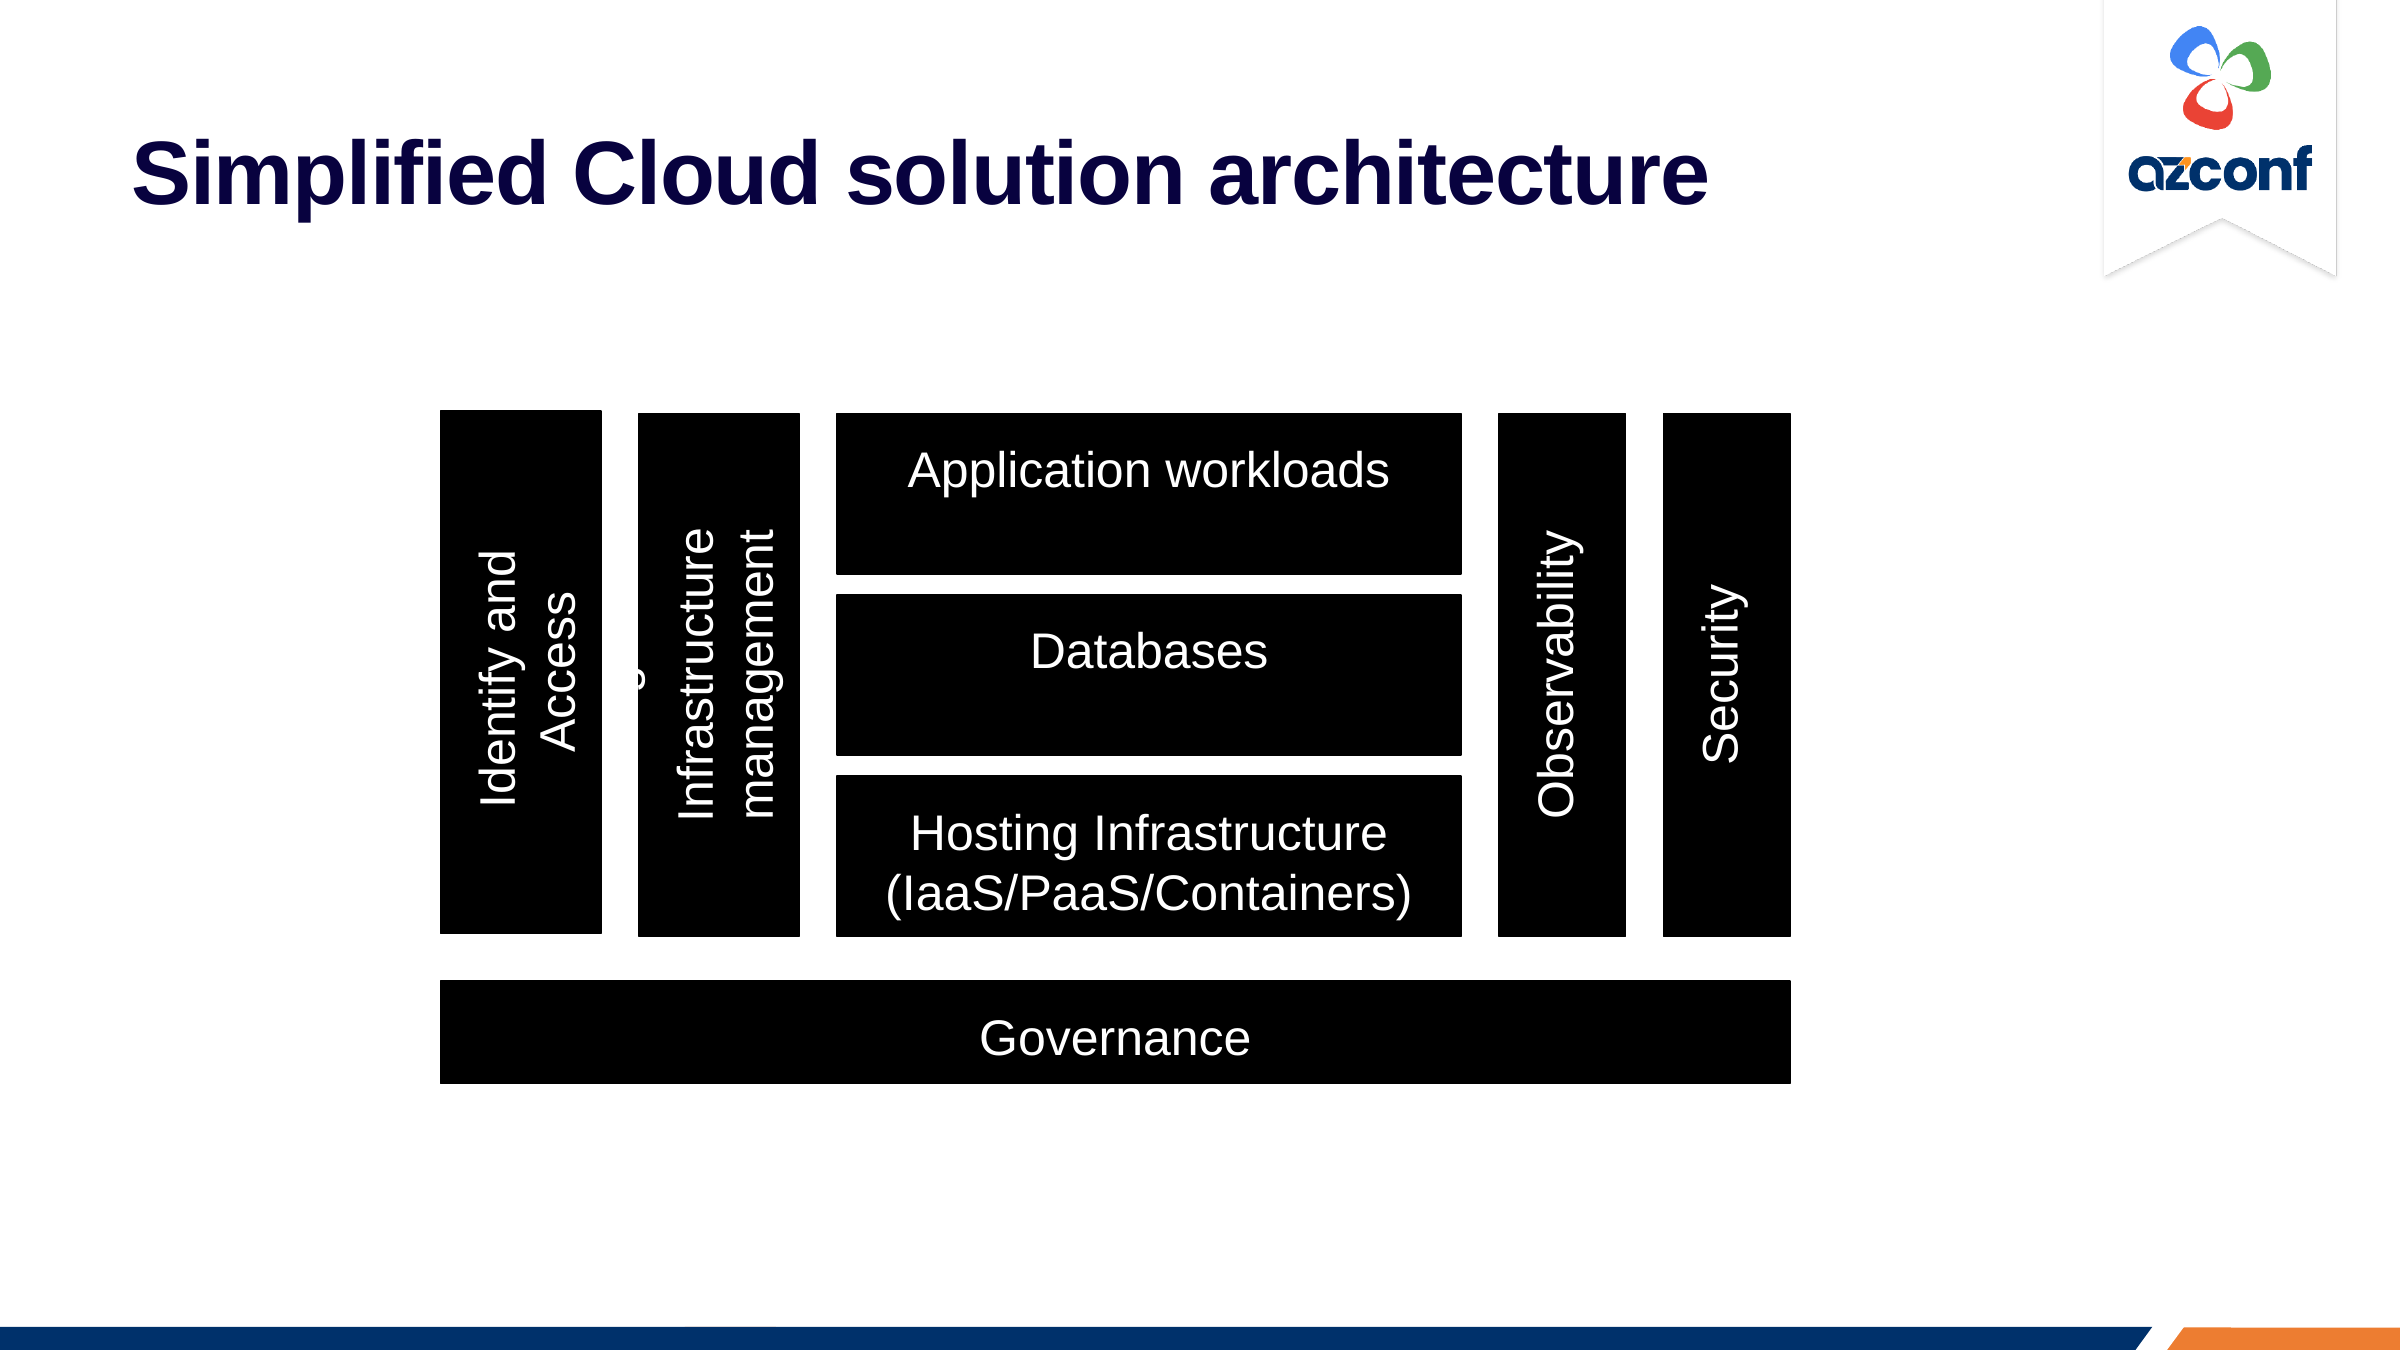

# Simplified Cloud solution architecture
Application workloads
Identify and
Access management

Infrastructure management
Databases
Observability
Security
Hosting Infrastructure
(IaaS/PaaS/Containers)
Governance